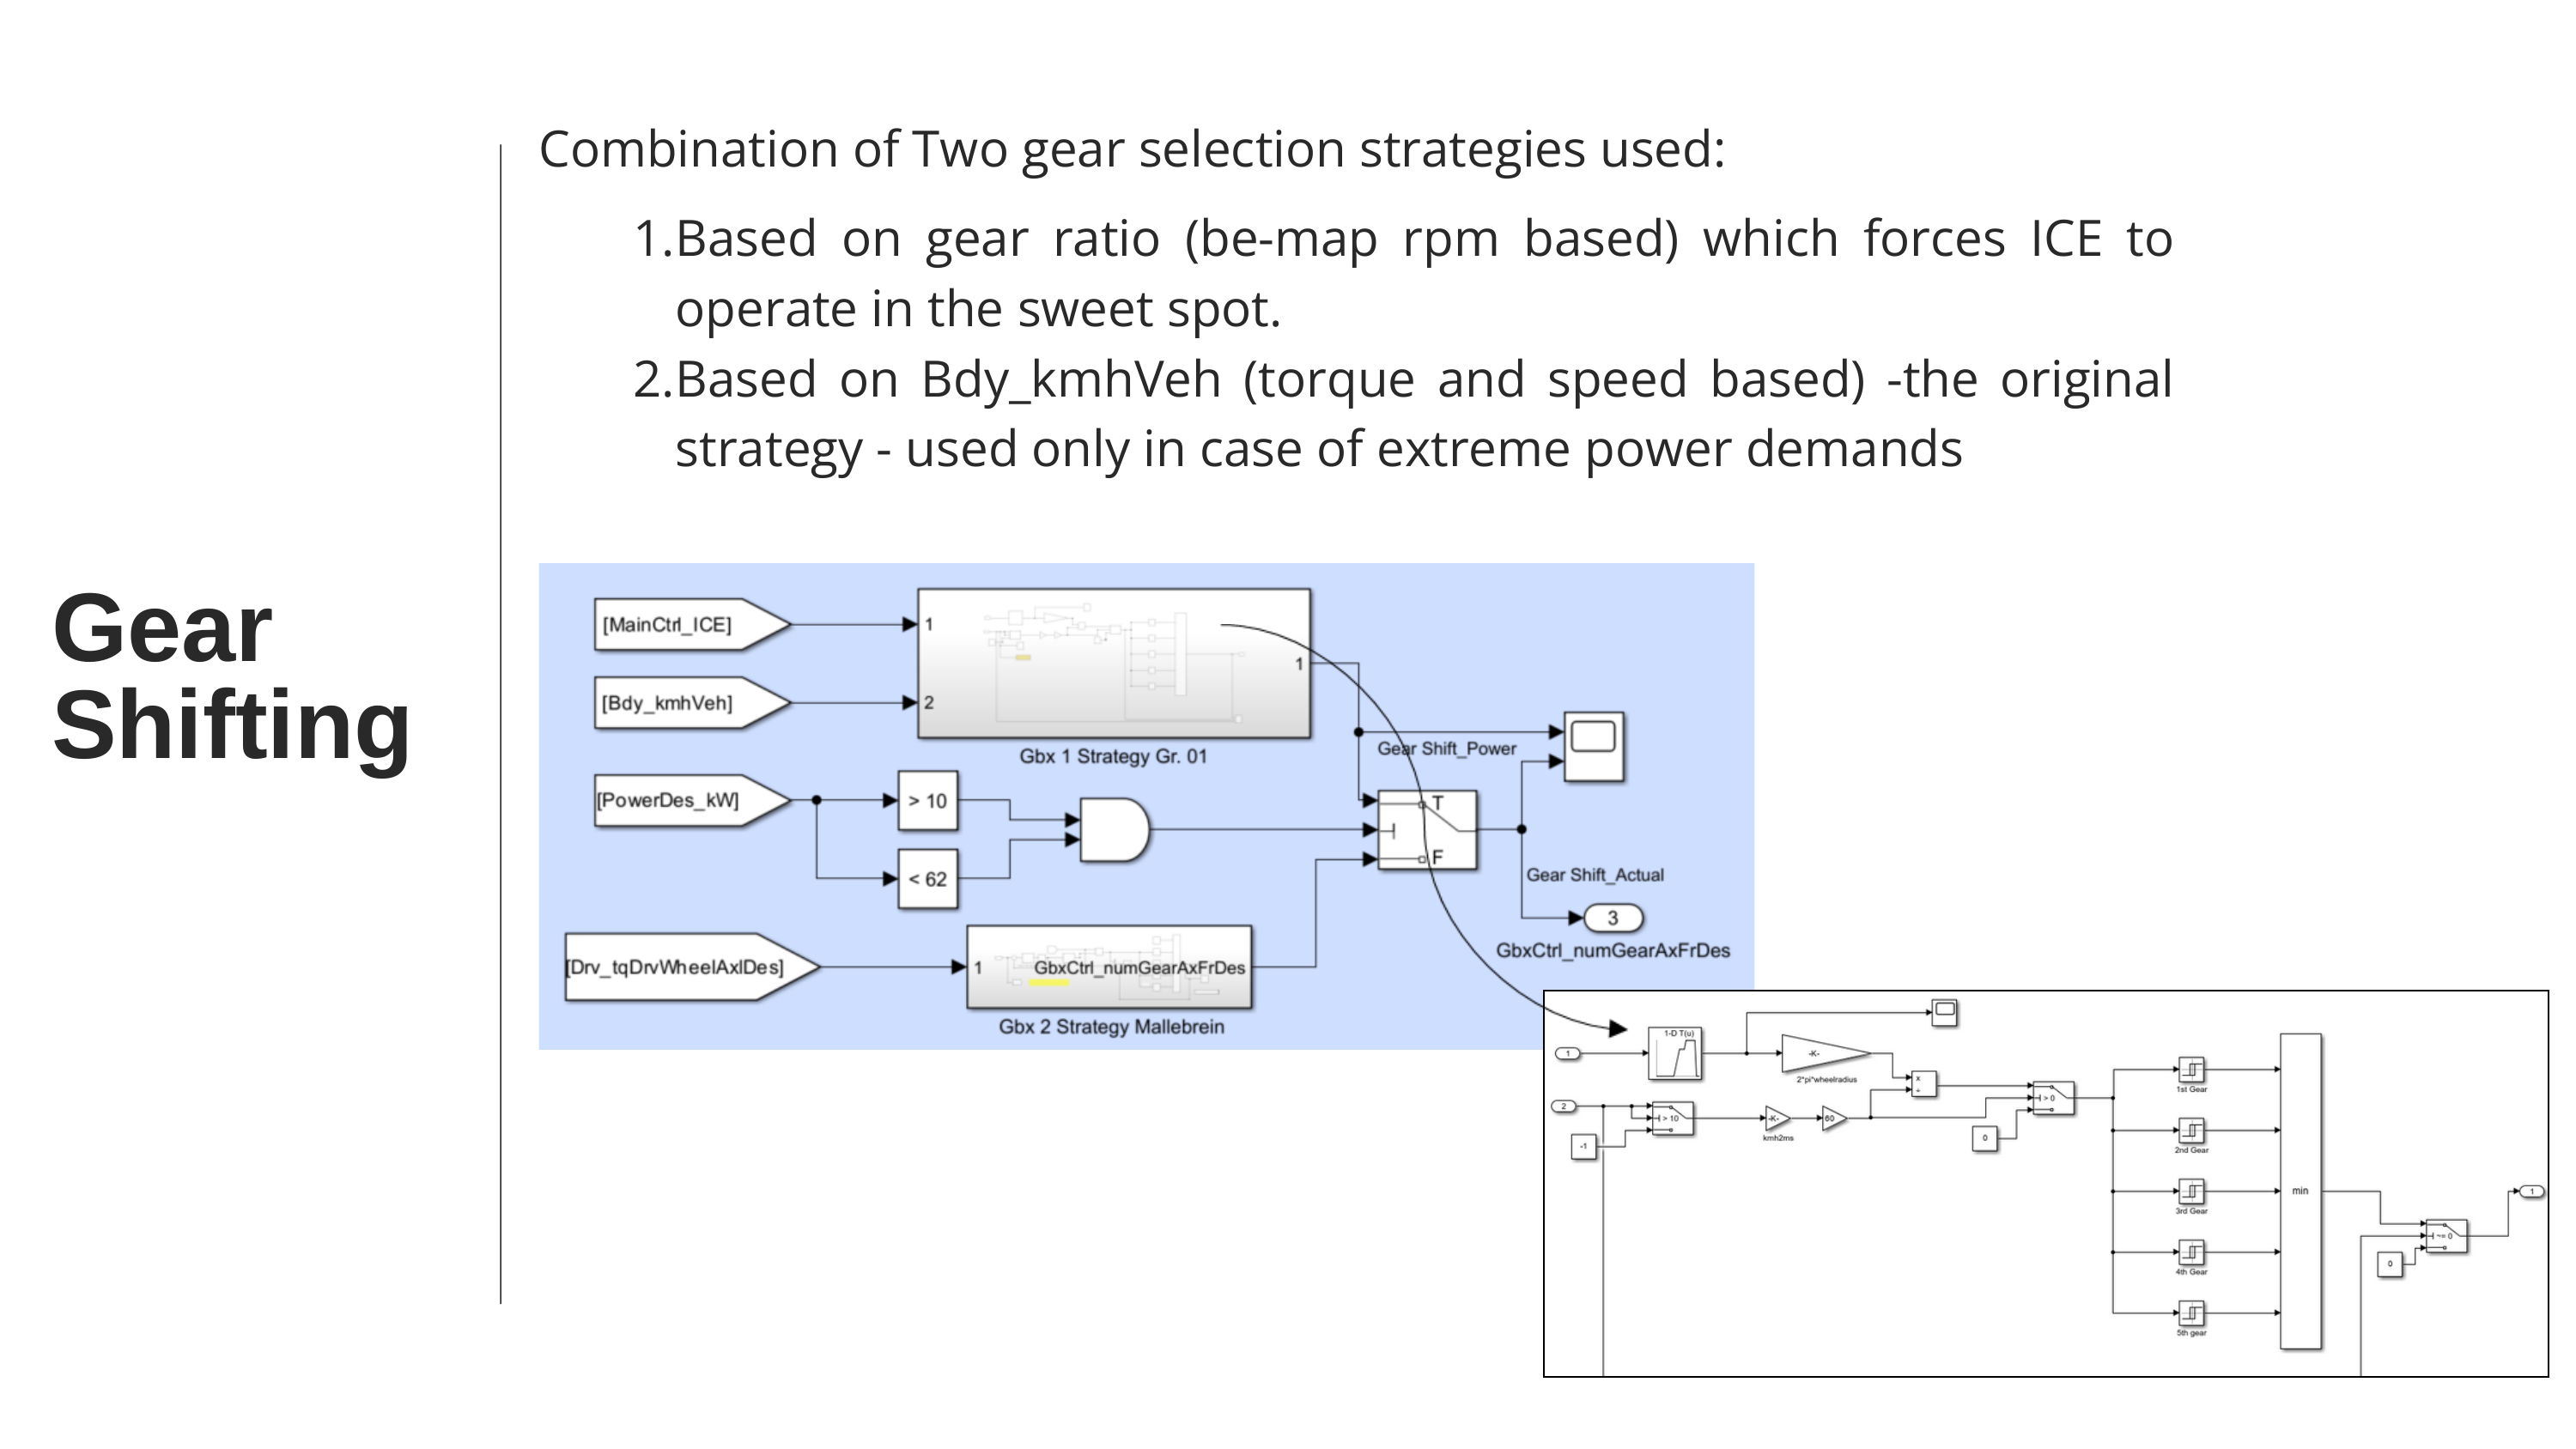

Combination of Two gear selection strategies used:

Based on gear ratio (be-map rpm based) which forces ICE to operate in the sweet spot.
Based on Bdy_kmhVeh (torque and speed based) -the original strategy - used only in case of extreme power demands

Gear Shifting